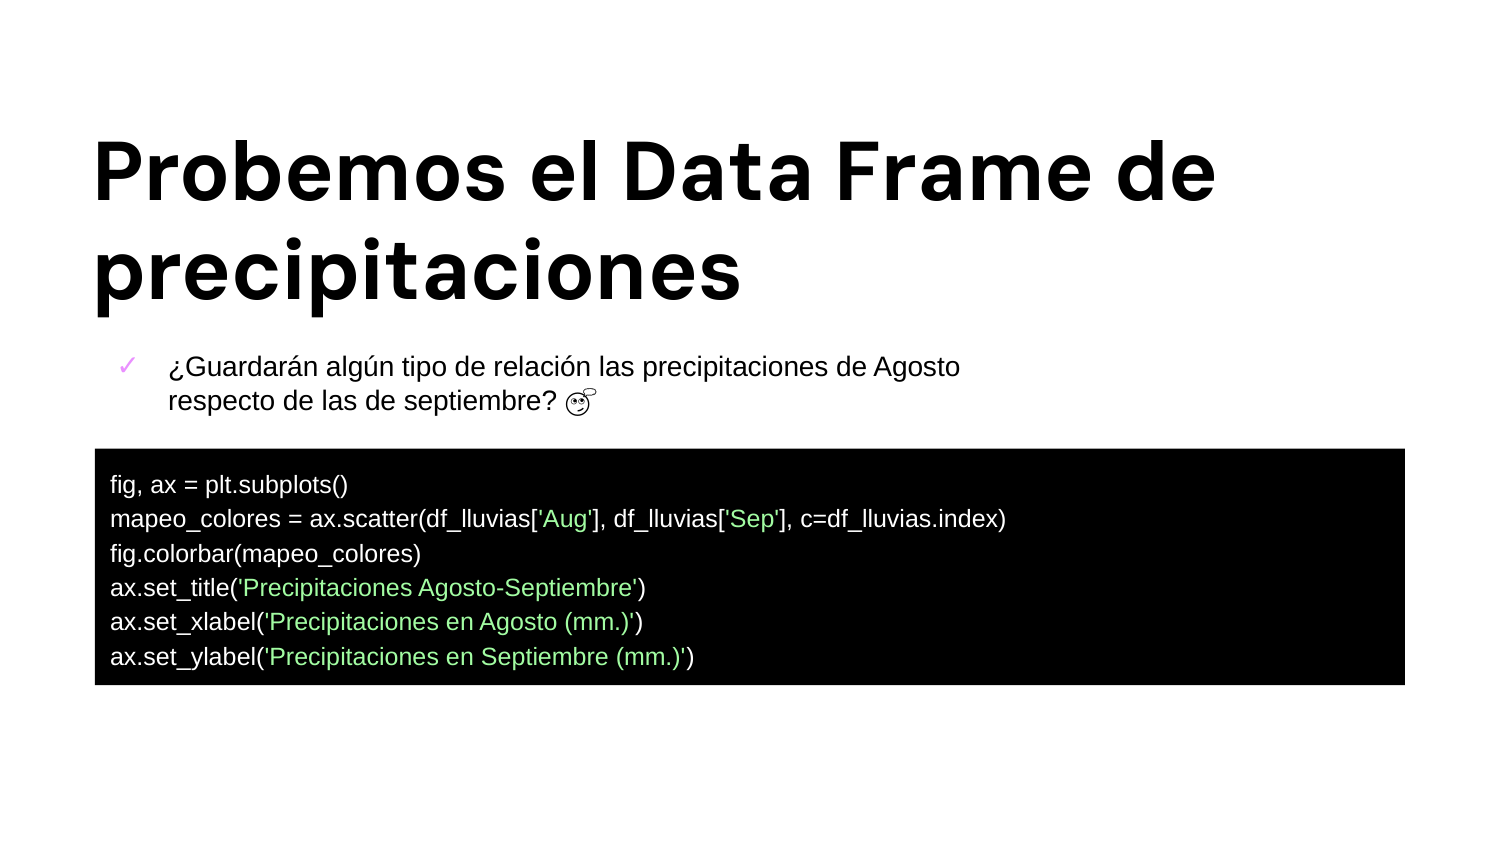

Probemos el Data Frame de precipitaciones
¿Guardarán algún tipo de relación las precipitaciones de Agosto respecto de las de septiembre? 🤔

fig, ax = plt.subplots()
mapeo_colores = ax.scatter(df_lluvias['Aug'], df_lluvias['Sep'], c=df_lluvias.index)
fig.colorbar(mapeo_colores)
ax.set_title('Precipitaciones Agosto-Septiembre')
ax.set_xlabel('Precipitaciones en Agosto (mm.)')
ax.set_ylabel('Precipitaciones en Septiembre (mm.)')